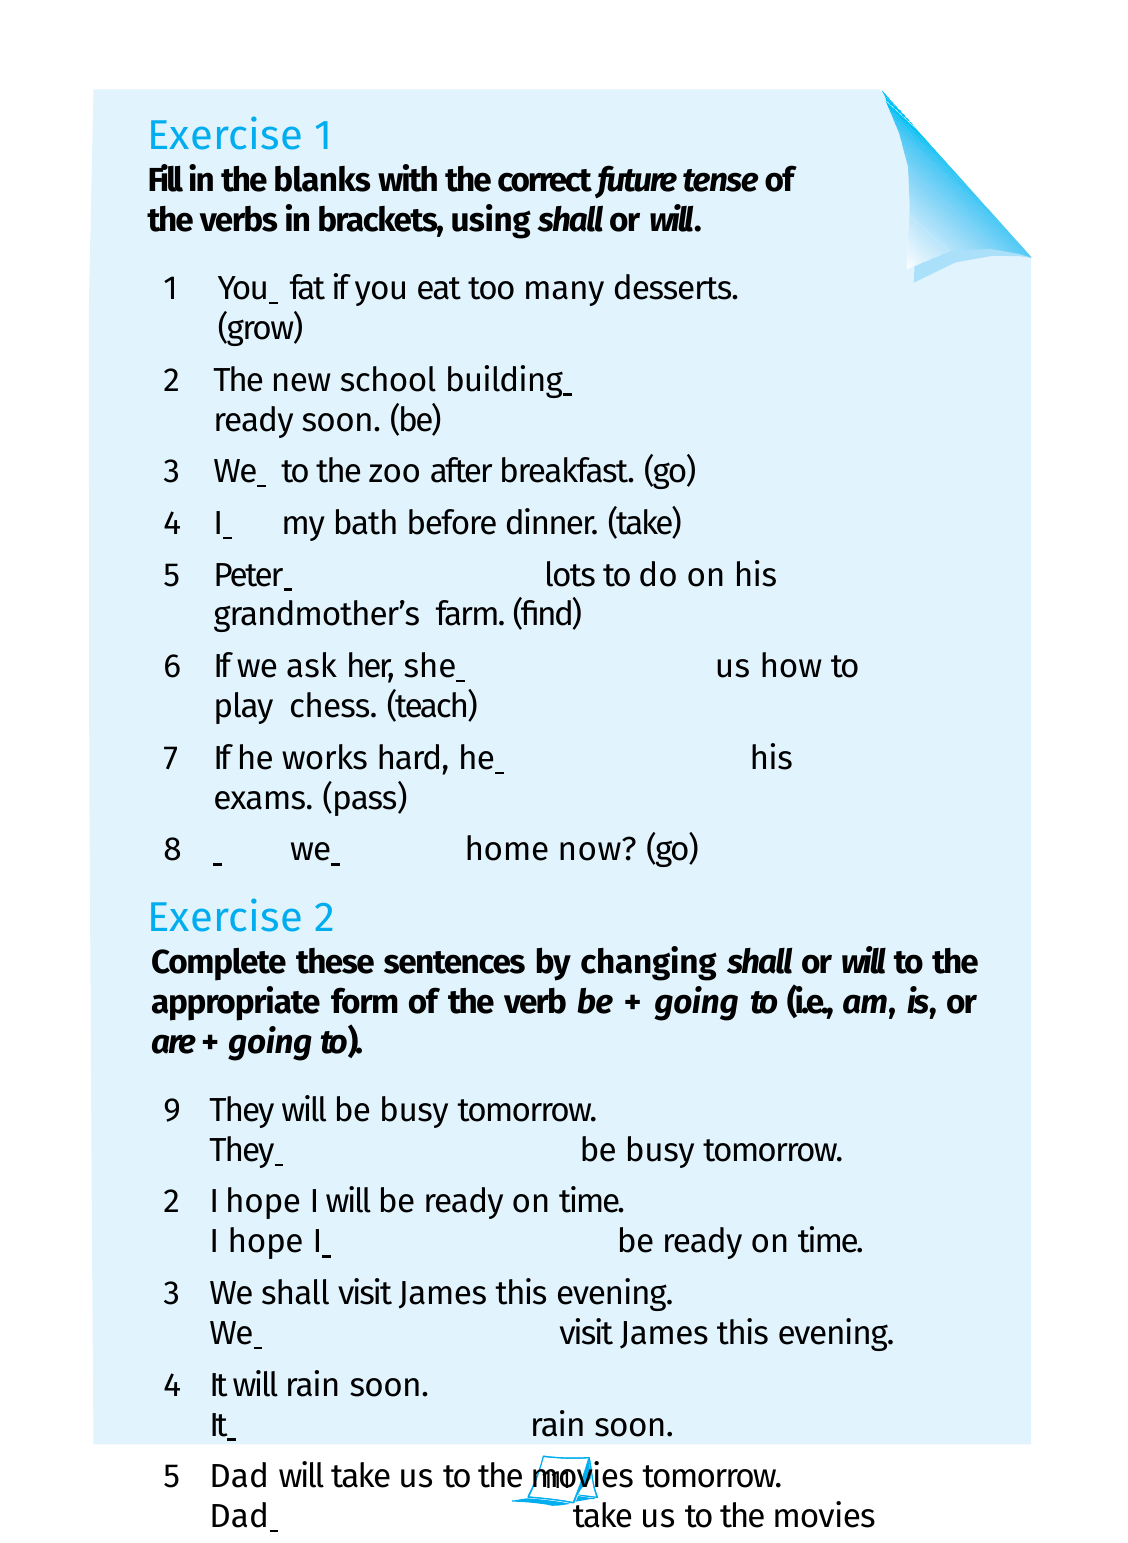

Exercise 1
Fill in the blanks with the correct future tense of  the verbs in brackets, using shall or will.
You 	fat if you eat too many desserts. (grow)
The new school building 	ready soon. (be)
We 	to the zoo after breakfast. (go)
I 	my bath before dinner. (take)
Peter 	lots to do on his grandmother’s  farm. (find)
If we ask her, she 	us how to play  chess. (teach)
If he works hard, he 	his exams. (pass)
 	 we 	home now? (go)
Exercise 2
Complete these sentences by changing shall or will to the  appropriate form of the verb be + going to (i.e., am, is, or  are + going to).
They will be busy tomorrow.
They 	be busy tomorrow.
I hope I will be ready on time.
I hope I 	be ready on time.
We shall visit James this evening.
We 	visit James this evening.
It will rain soon.
It 	rain soon.
Dad will take us to the movies tomorrow.
Dad 	take us to the movies tomorrow.
111